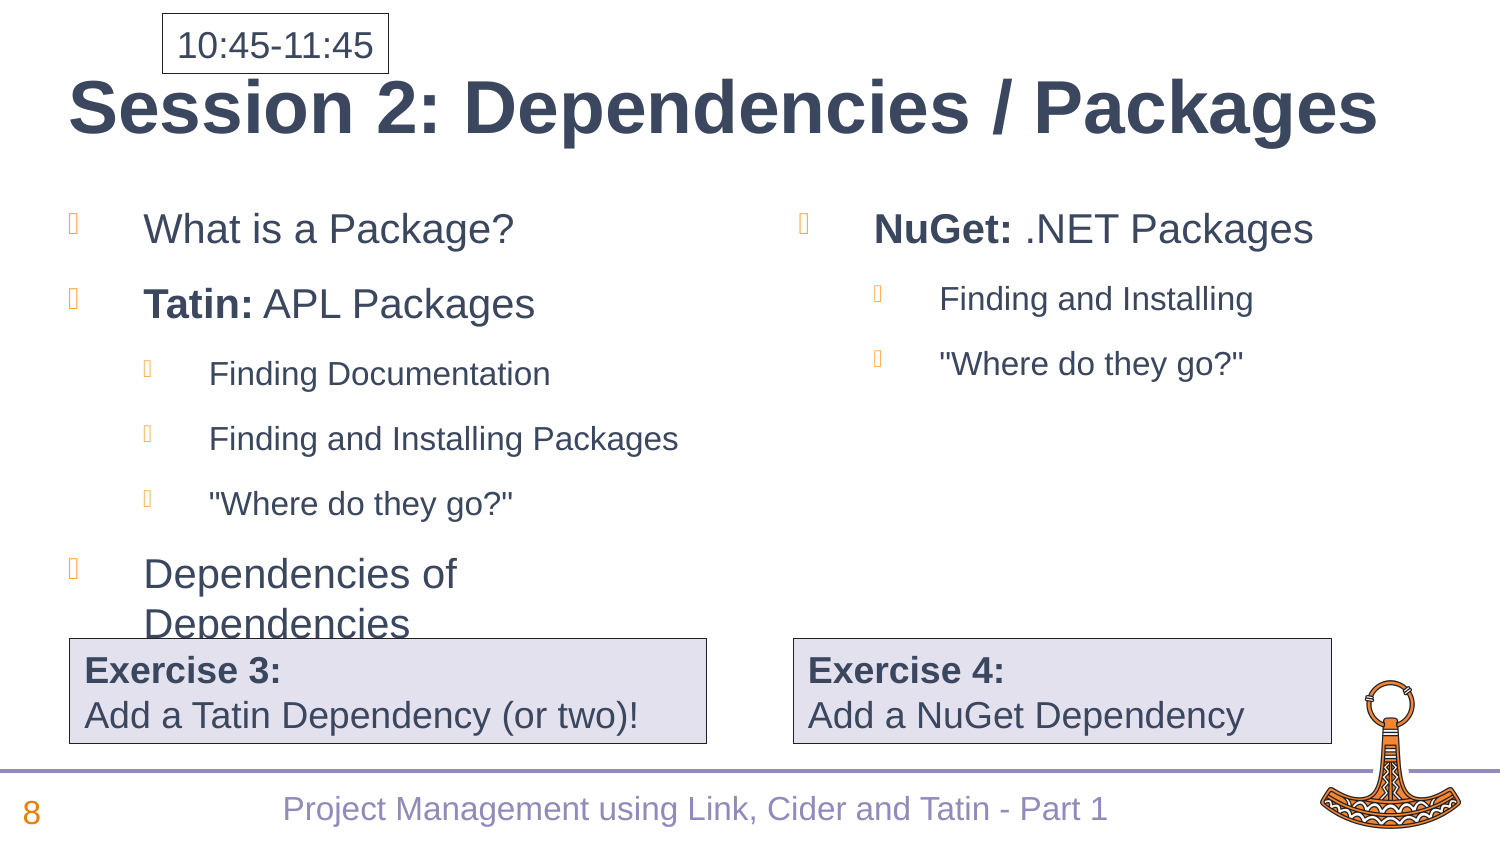

10:45-11:45
# Session 2: Dependencies / Packages
What is a Package?
Tatin: APL Packages
Finding Documentation
Finding and Installing Packages
"Where do they go?"
Dependencies of Dependencies
NuGet: .NET Packages
Finding and Installing
"Where do they go?"
Exercise 4:
Add a NuGet Dependency
Exercise 3:
Add a Tatin Dependency (or two)!